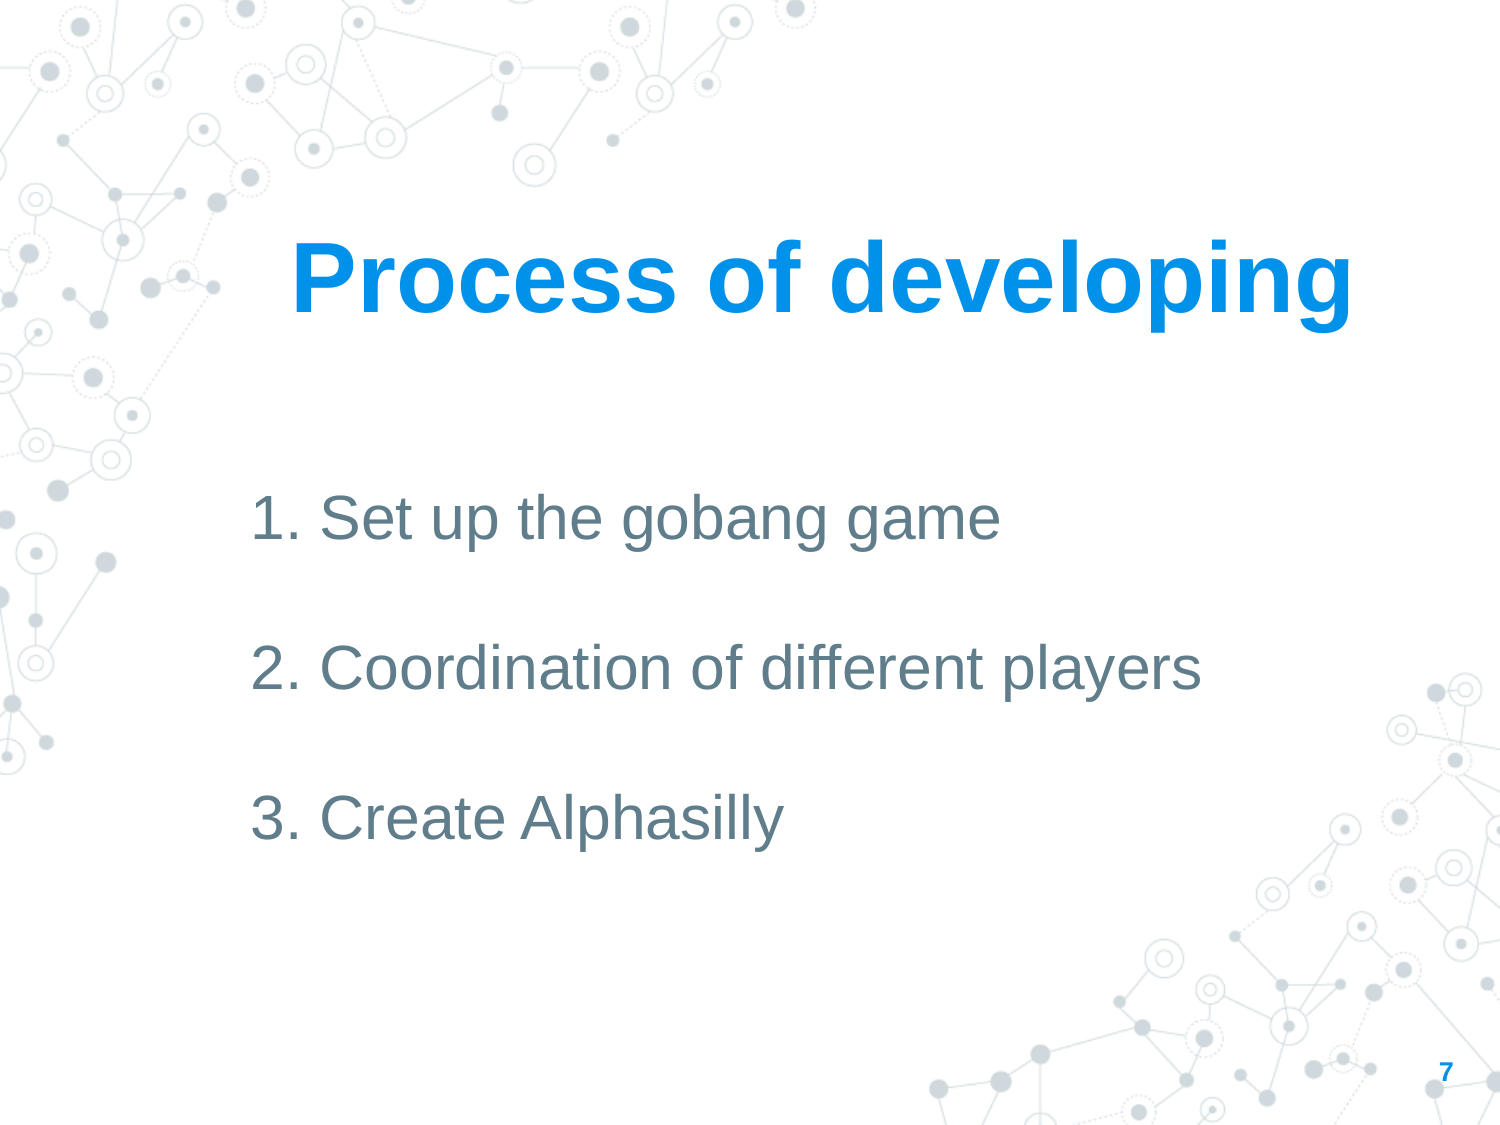

# Process of developing
Set up the gobang game
Coordination of different players
Create Alphasilly
7